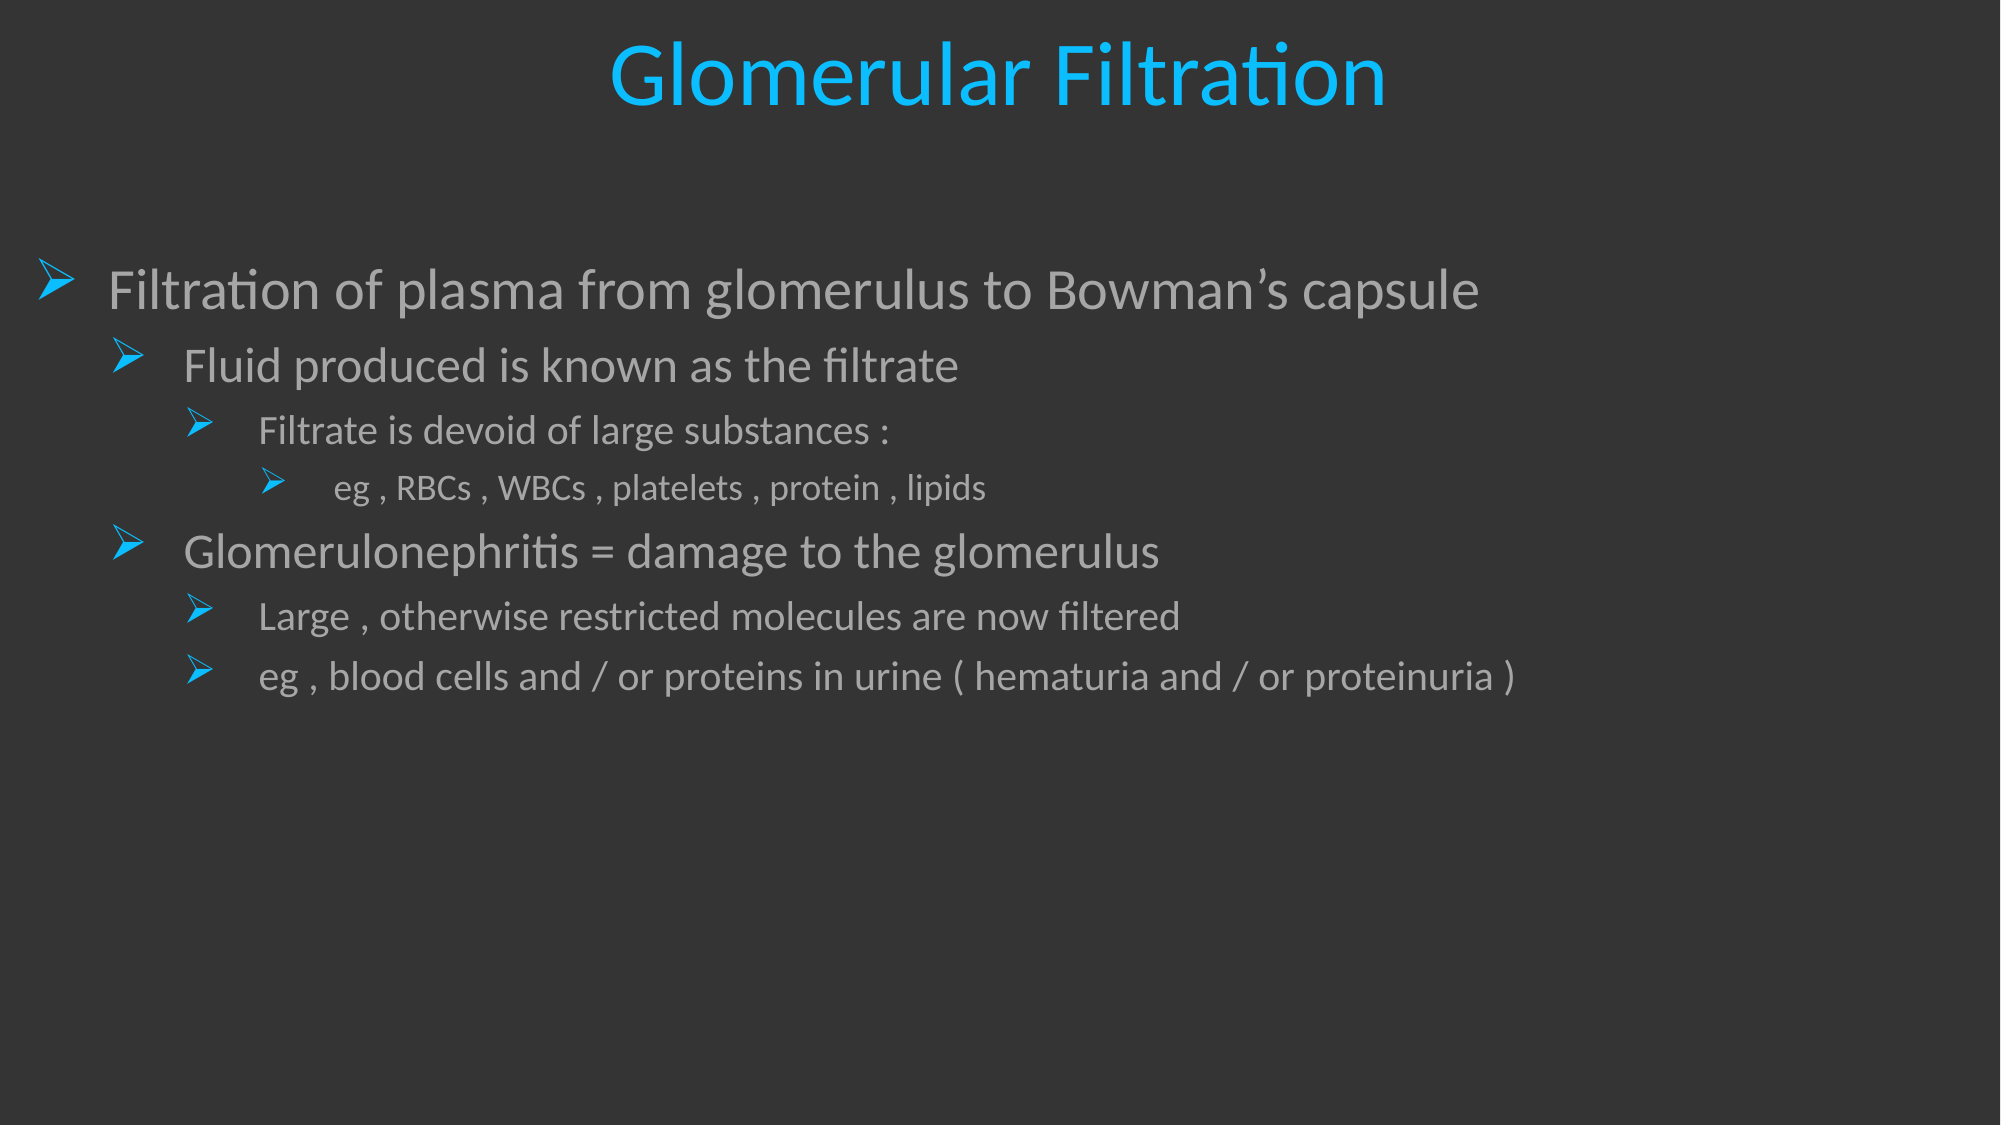

# Glomerular Filtration
Filtration of plasma from glomerulus to Bowman’s capsule
Fluid produced is known as the filtrate
Filtrate is devoid of large substances :
eg , RBCs , WBCs , platelets , protein , lipids
Glomerulonephritis = damage to the glomerulus
Large , otherwise restricted molecules are now filtered
eg , blood cells and / or proteins in urine ( hematuria and / or proteinuria )